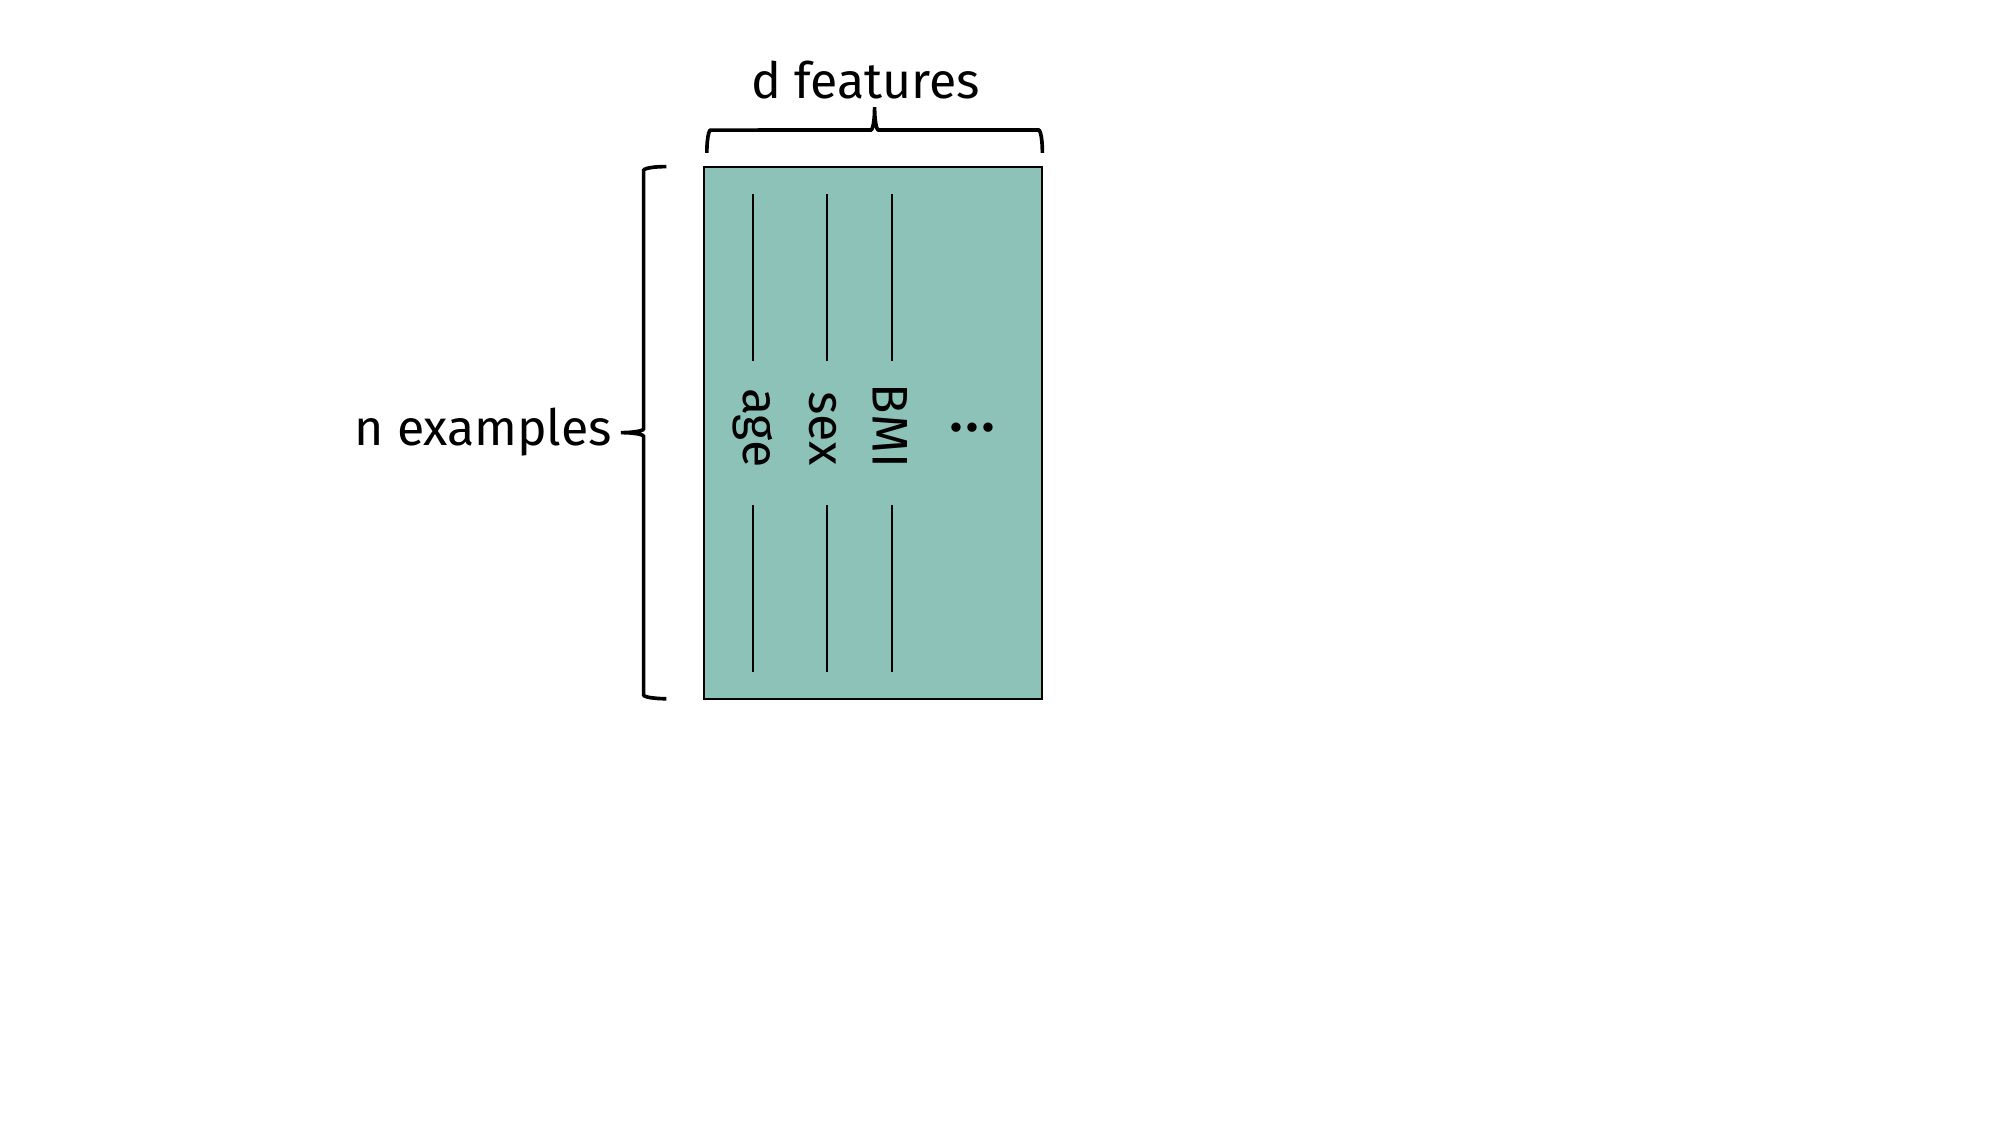

d features

...
n examples
BMI
age
sex